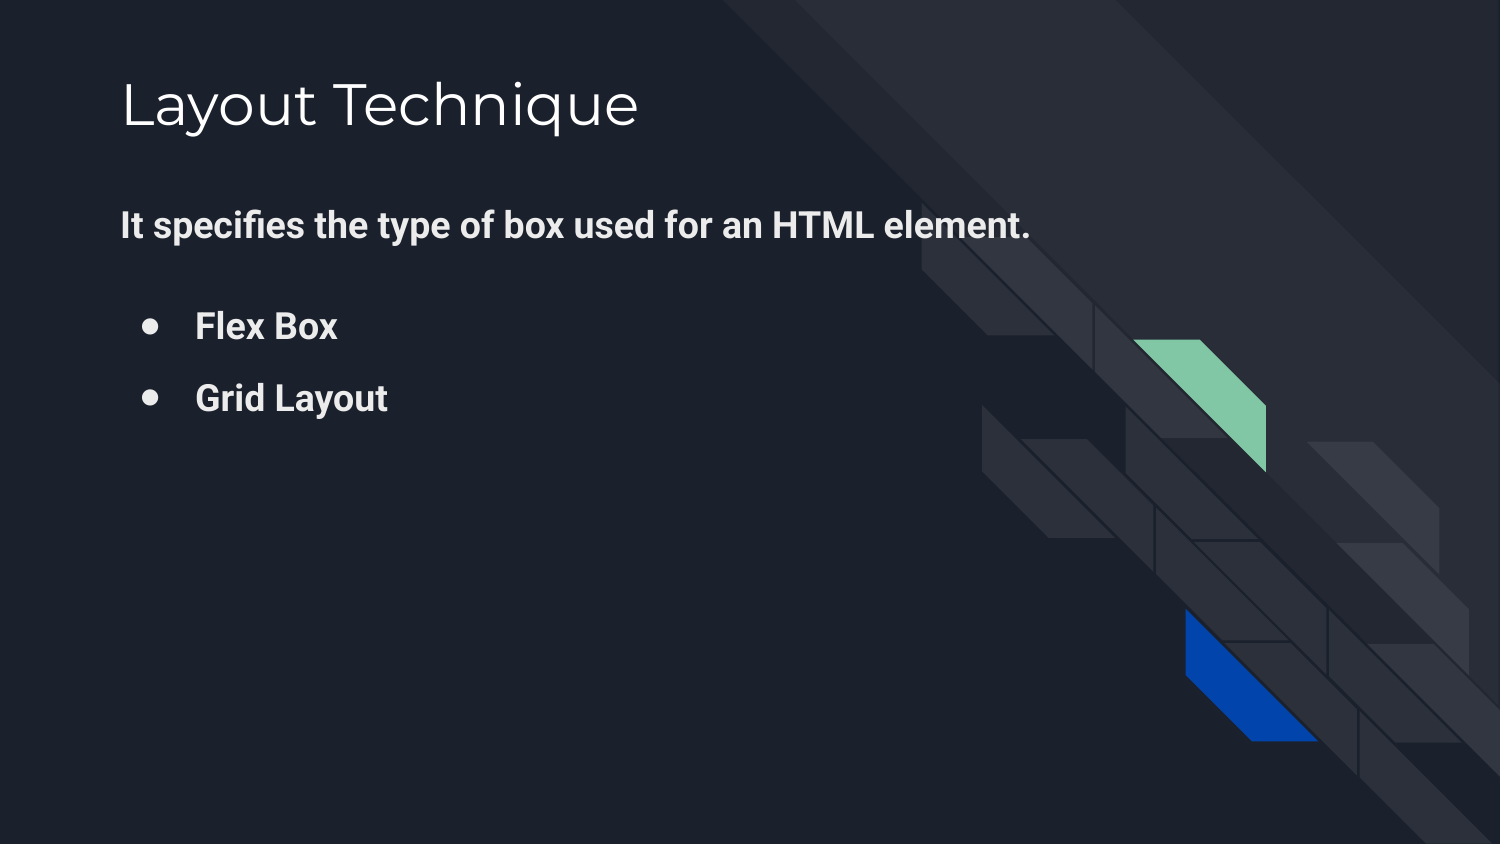

# Layout Technique
It specifies the type of box used for an HTML element.
Flex Box
Grid Layout